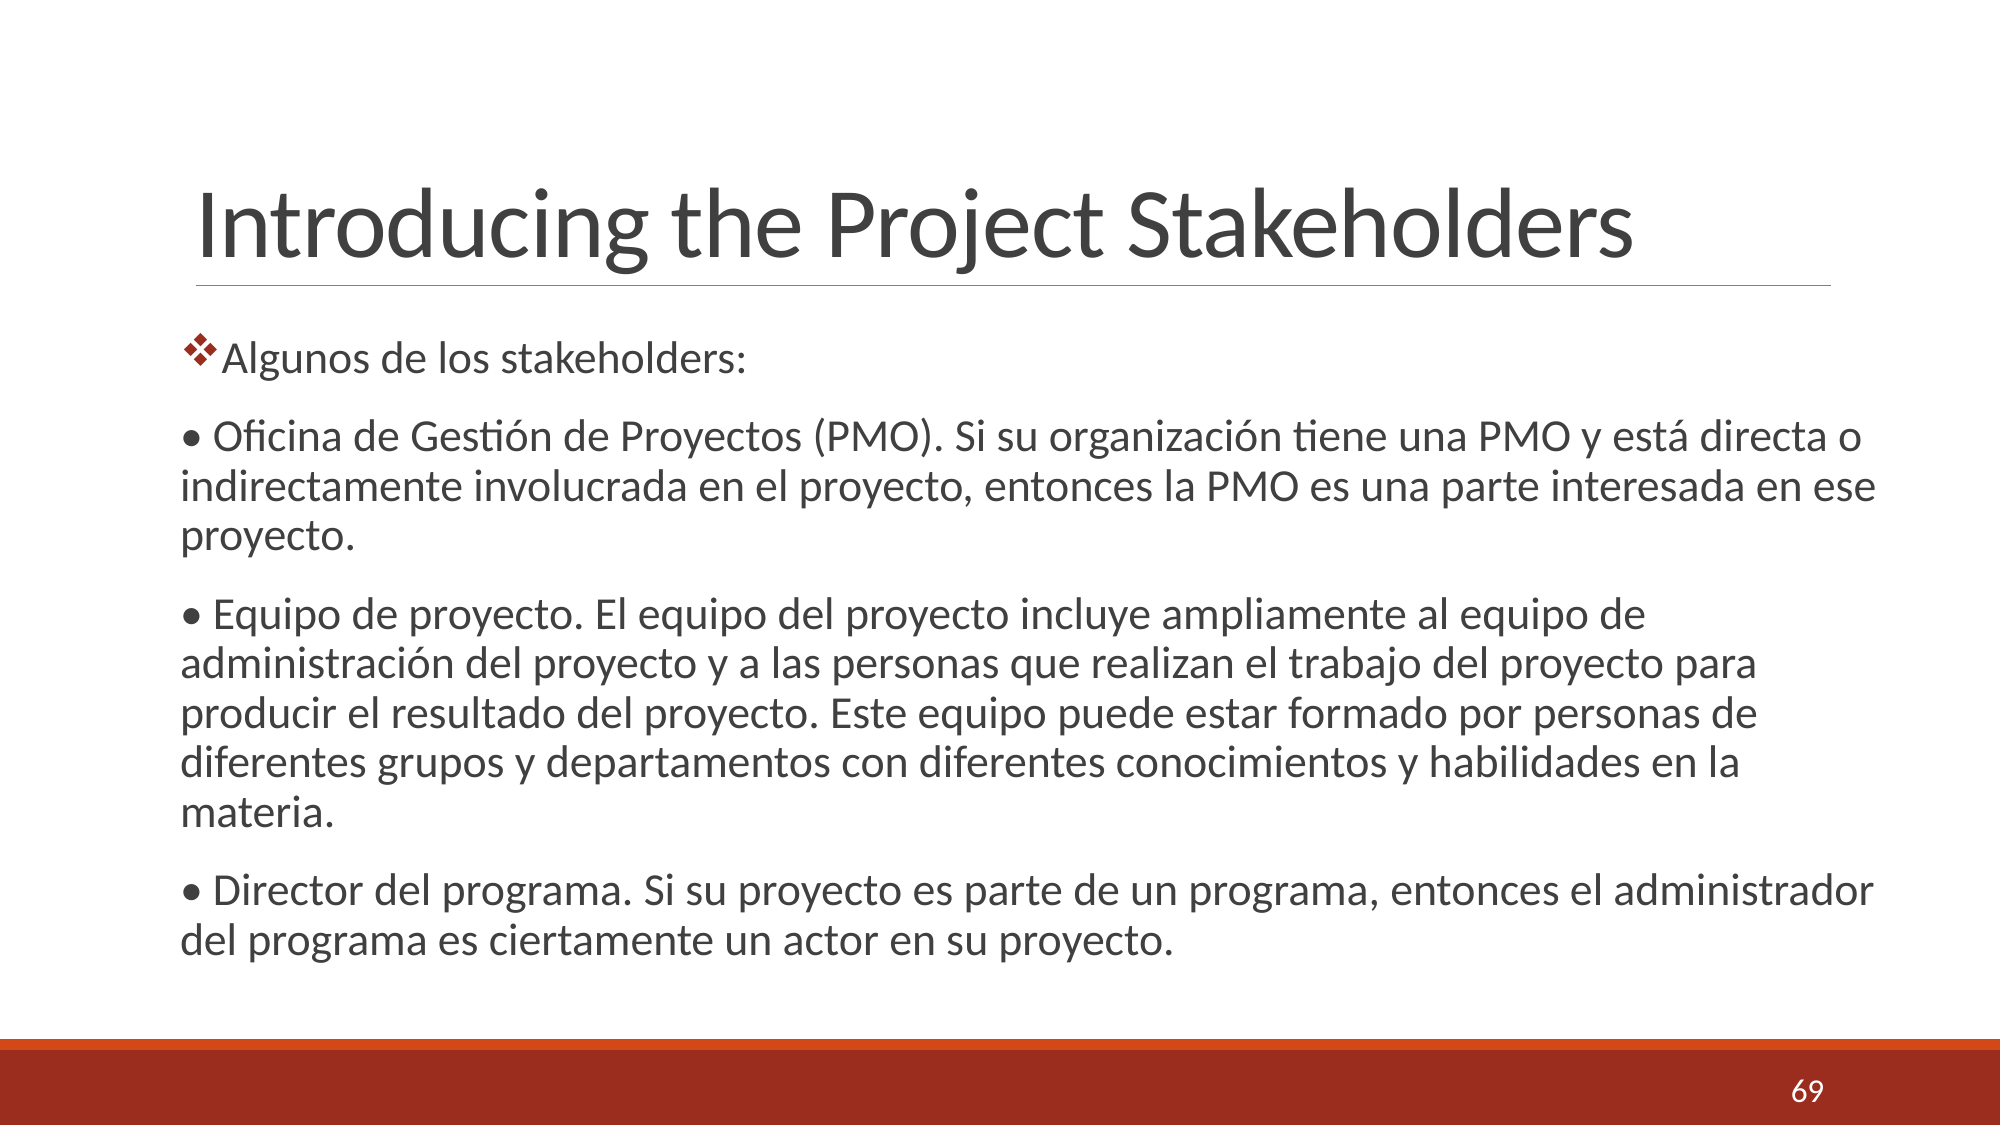

# Introducing the Project Stakeholders
Algunos de los stakeholders:
• Oficina de Gestión de Proyectos (PMO). Si su organización tiene una PMO y está directa o indirectamente involucrada en el proyecto, entonces la PMO es una parte interesada en ese proyecto.
• Equipo de proyecto. El equipo del proyecto incluye ampliamente al equipo de administración del proyecto y a las personas que realizan el trabajo del proyecto para producir el resultado del proyecto. Este equipo puede estar formado por personas de diferentes grupos y departamentos con diferentes conocimientos y habilidades en la materia.
• Director del programa. Si su proyecto es parte de un programa, entonces el administrador del programa es ciertamente un actor en su proyecto.

69